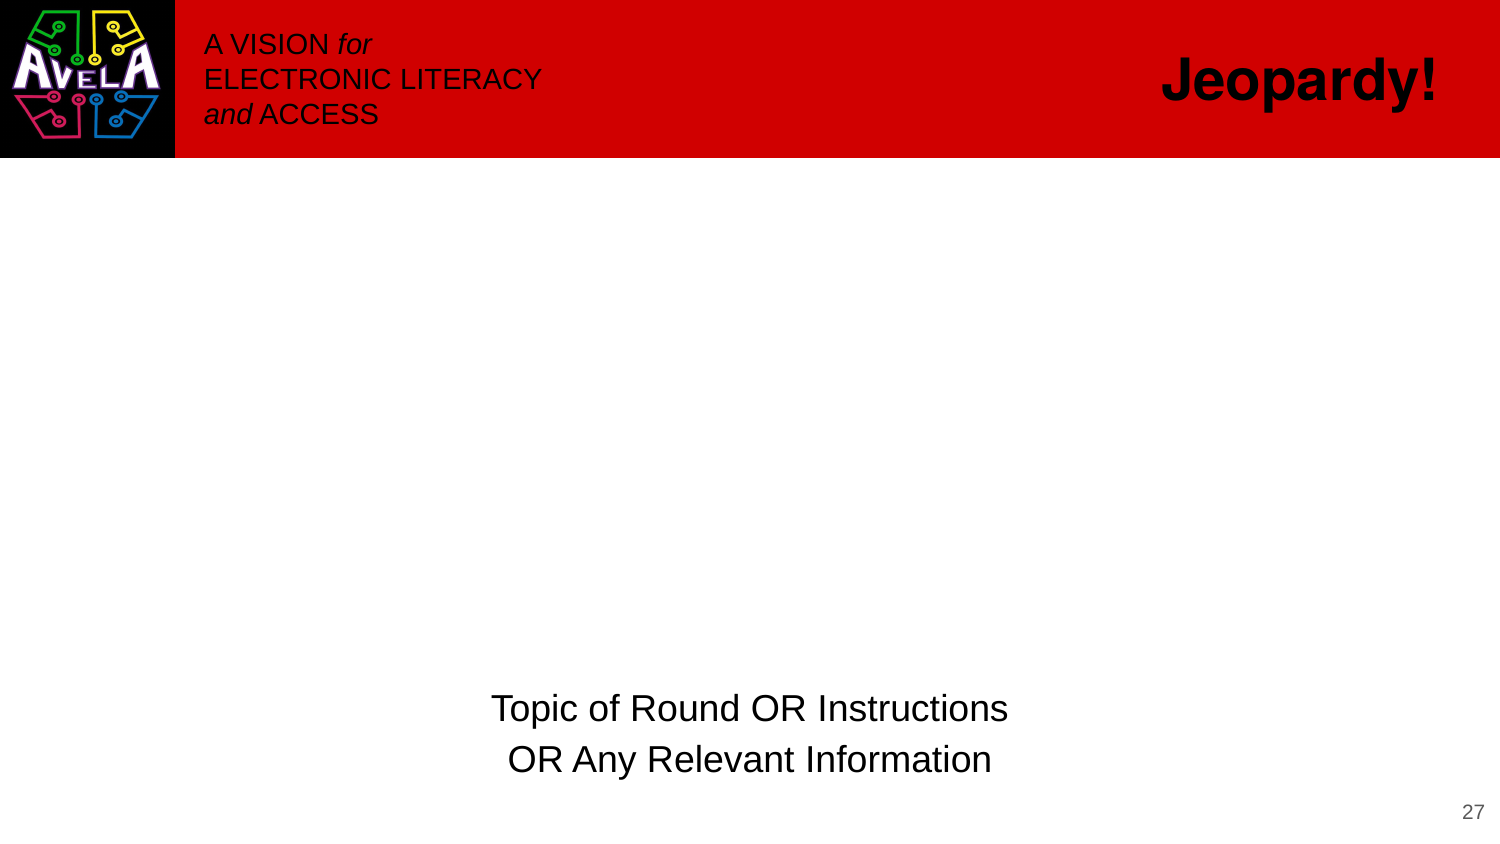

# Jeopardy!

Topic of Round OR Instructions OR Any Relevant Information
27